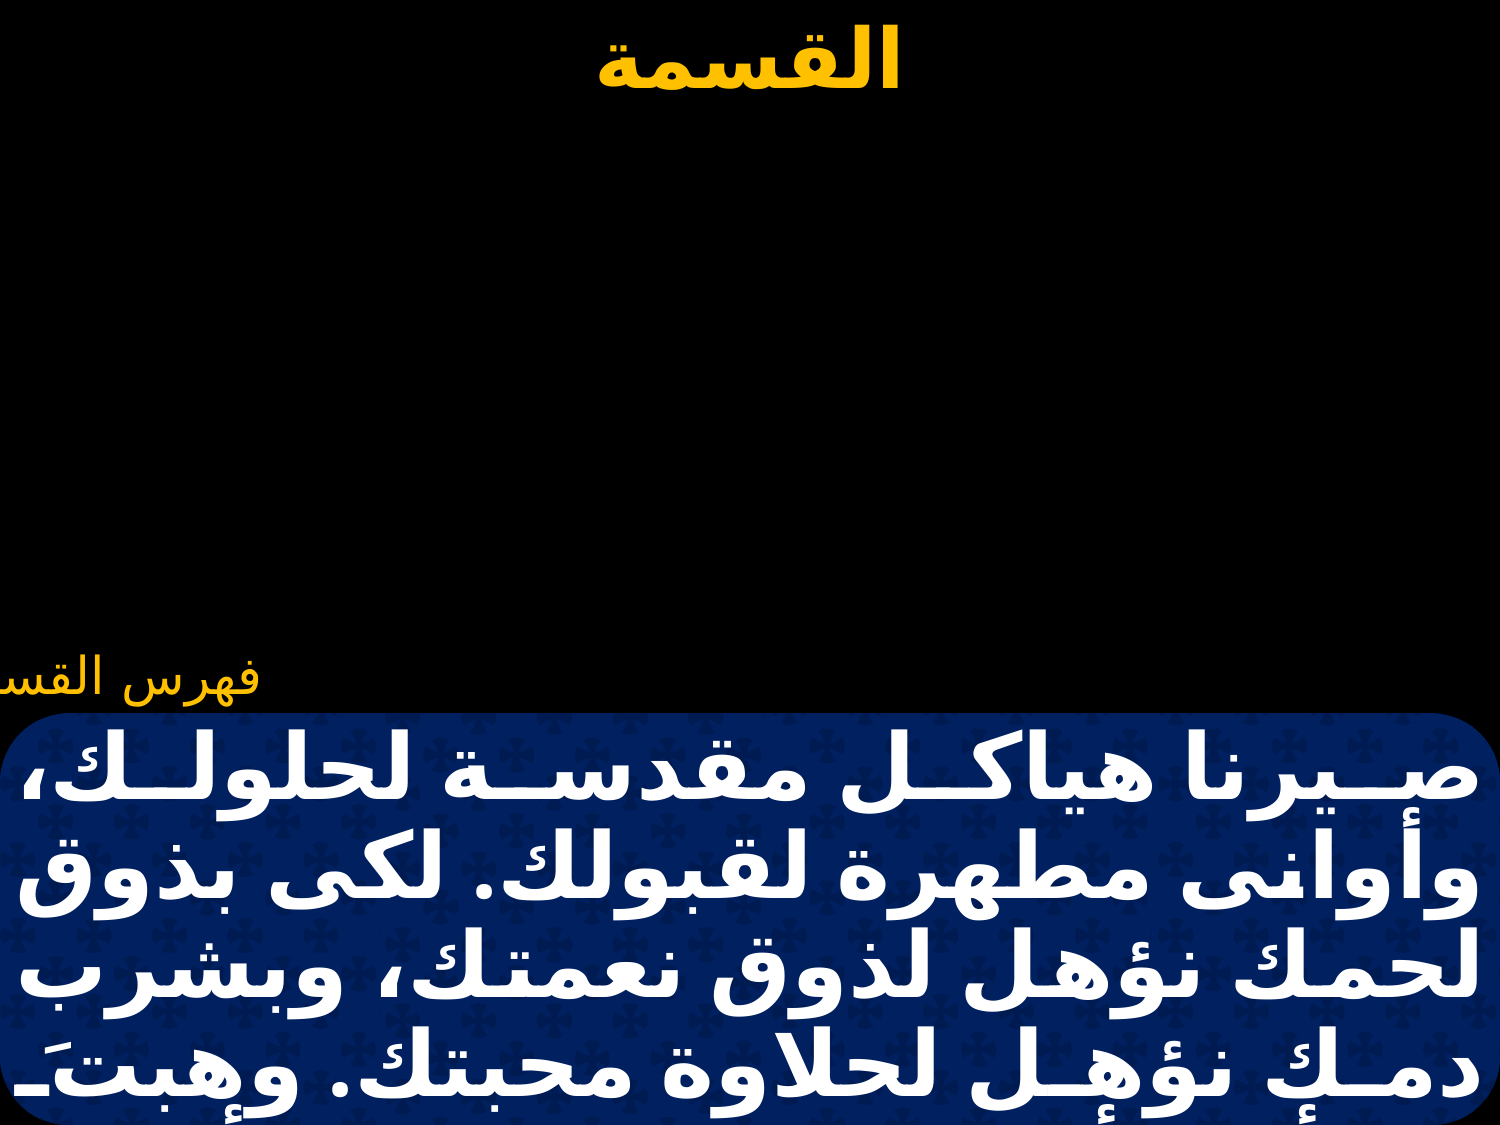

#
صيرنا هياكل مقدسة لحلولك، وأوانى مطهرة لقبولك. لكى بذوق لحمك نؤهل لذوق نعمتك، وبشرب دمك نؤهل لحلاوة محبتك. وهبتَ لنا أن نأكل لحمك علانية، أهلنا للإتحاد بك خفية.